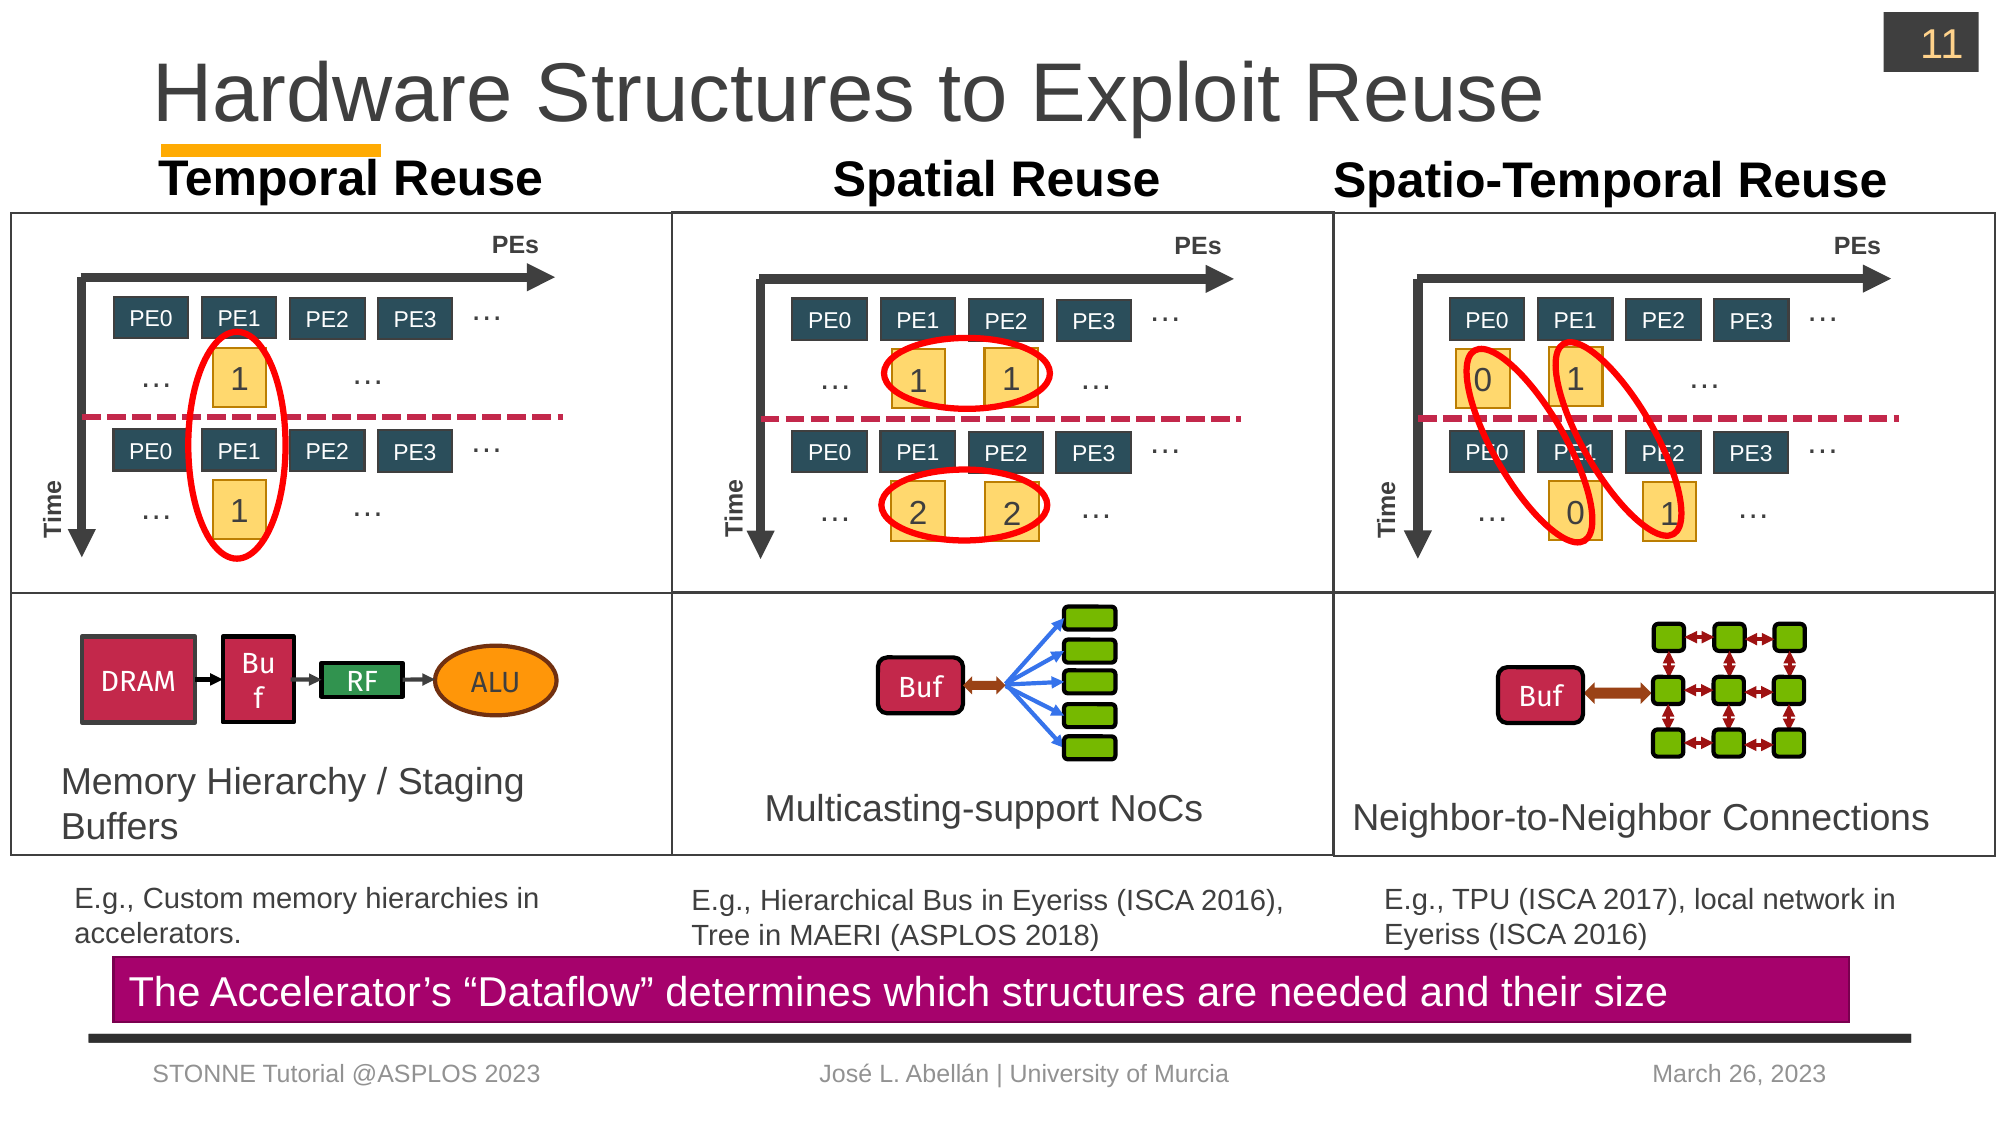

11
# Hardware Structures to Exploit Reuse
Temporal Reuse
Spatial Reuse
Spatio-Temporal Reuse

PEs
…
PE0
PE1
PE2
PE3
…
…
1
…
PE0
PE1
PE2
PE3
Time
…
…
1
PEs
…
PE0
PE1
PE2
PE3
1
…
0
…
PE0
PE1
PE2
PE3
Time
…
…
0
1
PEs
…
PE0
PE1
PE2
PE3
1
…
…
1
…
PE0
PE1
PE2
PE3
Time
…
…
2
2

Buf

Multicasting-support NoCs

Neighbor-to-Neighbor Connections
Buf
Buf
DRAM
ALU
RF
Memory Hierarchy / Staging Buffers
E.g., Custom memory hierarchies in accelerators.
E.g., TPU (ISCA 2017), local network in Eyeriss (ISCA 2016)
E.g., Hierarchical Bus in Eyeriss (ISCA 2016), Tree in MAERI (ASPLOS 2018)
The Accelerator’s “Dataflow” determines which structures are needed and their size
STONNE Tutorial @ASPLOS 2023                                        José L. Abellán | University of Murcia
March 26, 2023